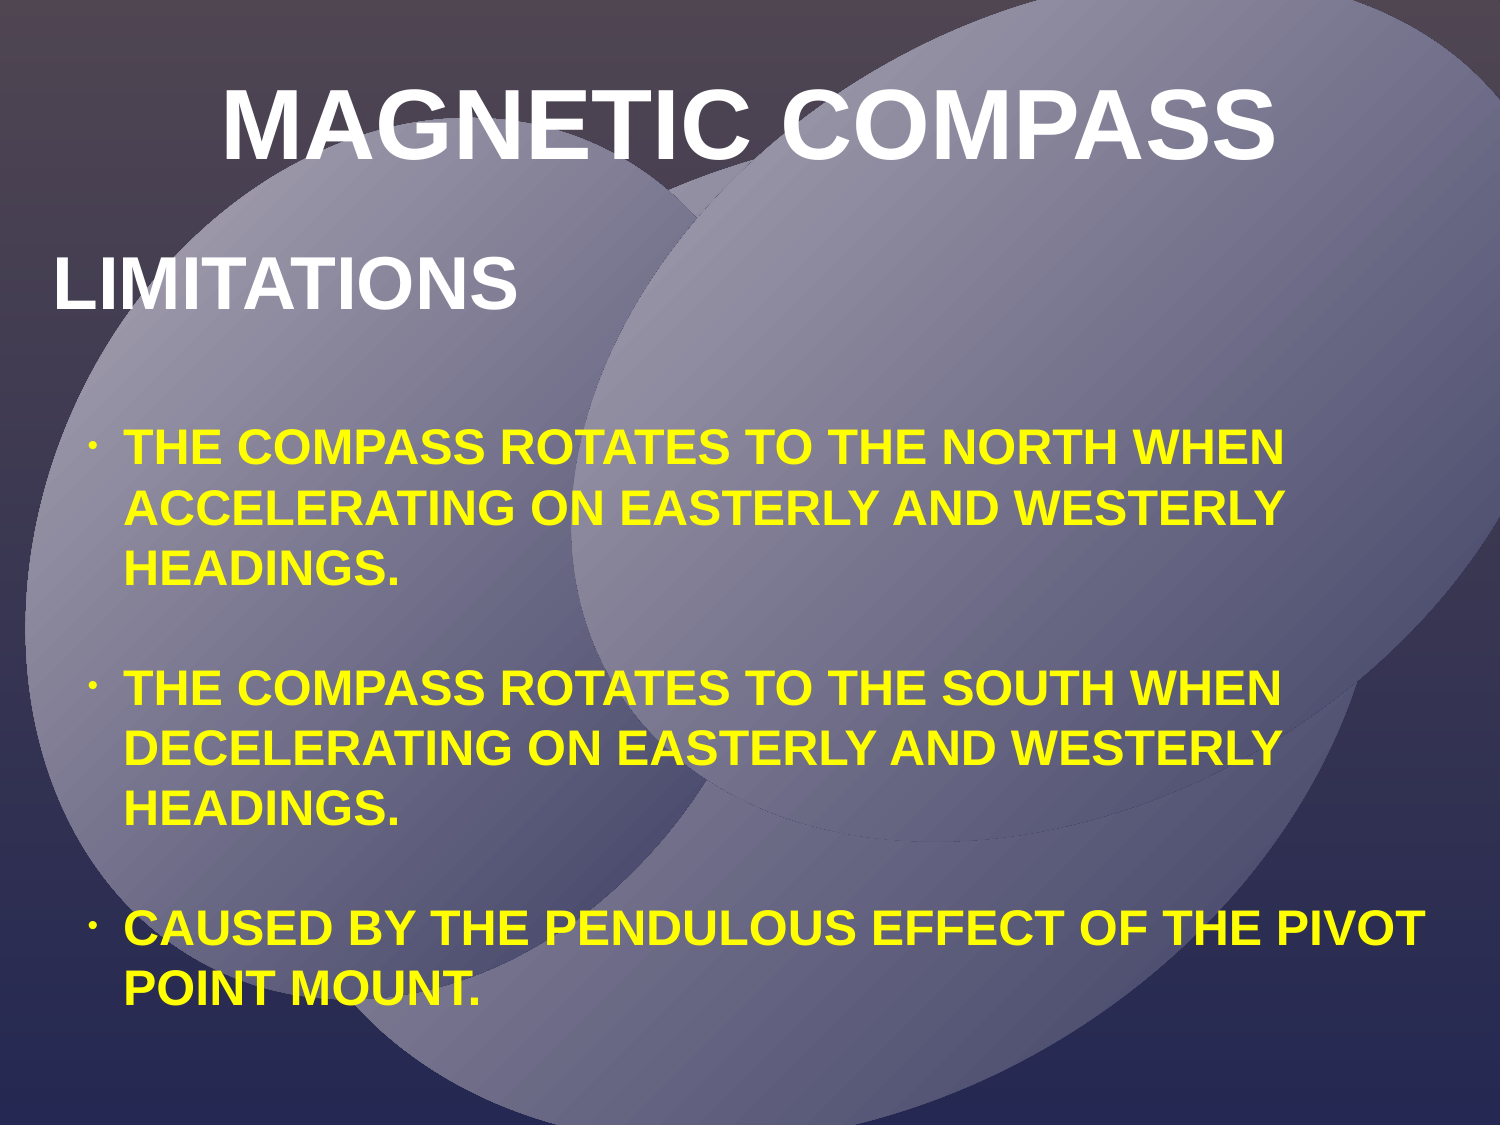

MAGNETIC COMPASS
LIMITATIONS

THE COMPASS ROTATES TO THE NORTH WHEN ACCELERATING ON EASTERLY AND WESTERLY HEADINGS.

THE COMPASS ROTATES TO THE SOUTH WHEN DECELERATING ON EASTERLY AND WESTERLY HEADINGS.

CAUSED BY THE PENDULOUS EFFECT OF THE PIVOT POINT MOUNT.